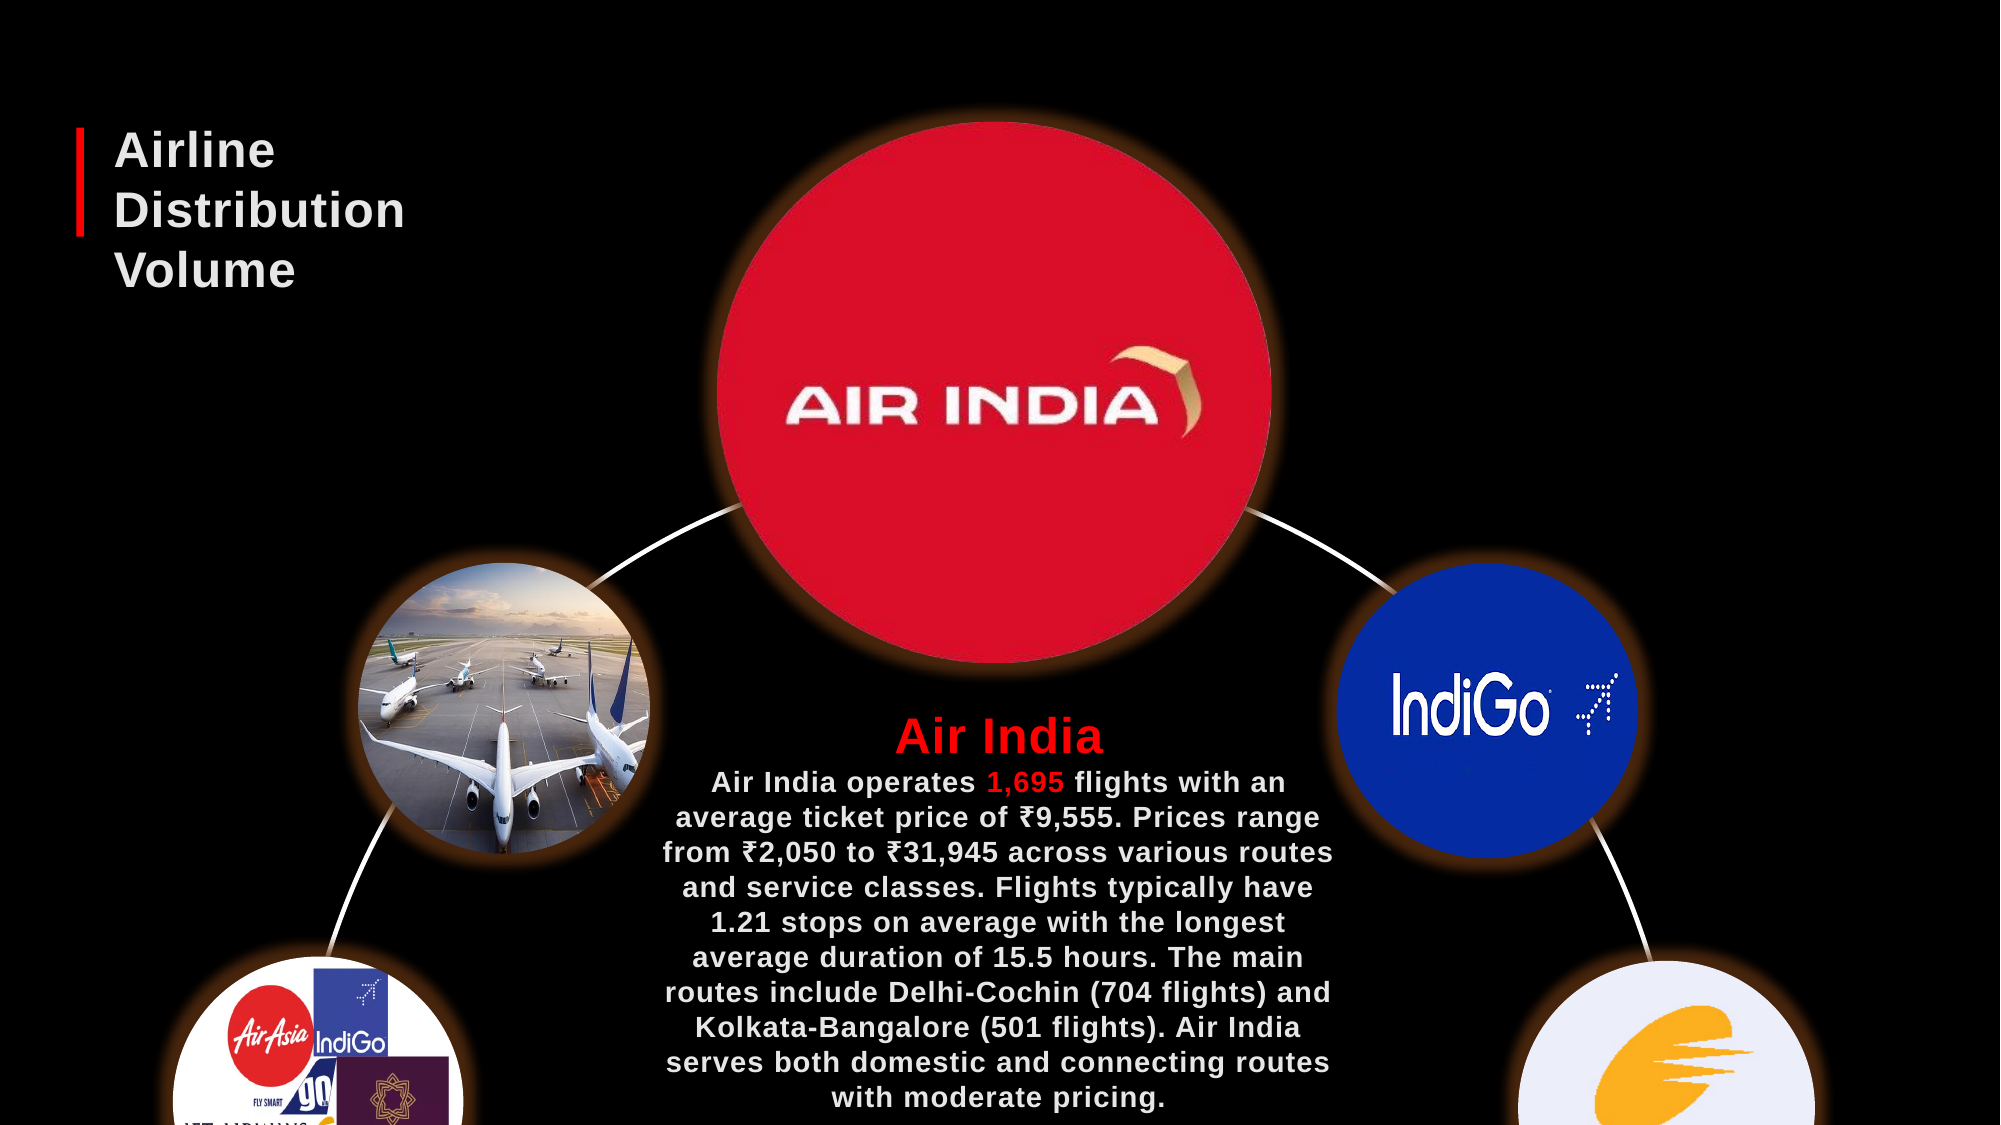

Airline Distribution  Volume

Air India
Air India operates 1,695 flights with an average ticket price of ₹9,555. Prices range from ₹2,050 to ₹31,945 across various routes and service classes. Flights typically have 1.21 stops on average with the longest average duration of 15.5 hours. The main routes include Delhi-Cochin (704 flights) and Kolkata-Bangalore (501 flights). Air India serves both domestic and connecting routes with moderate pricing.